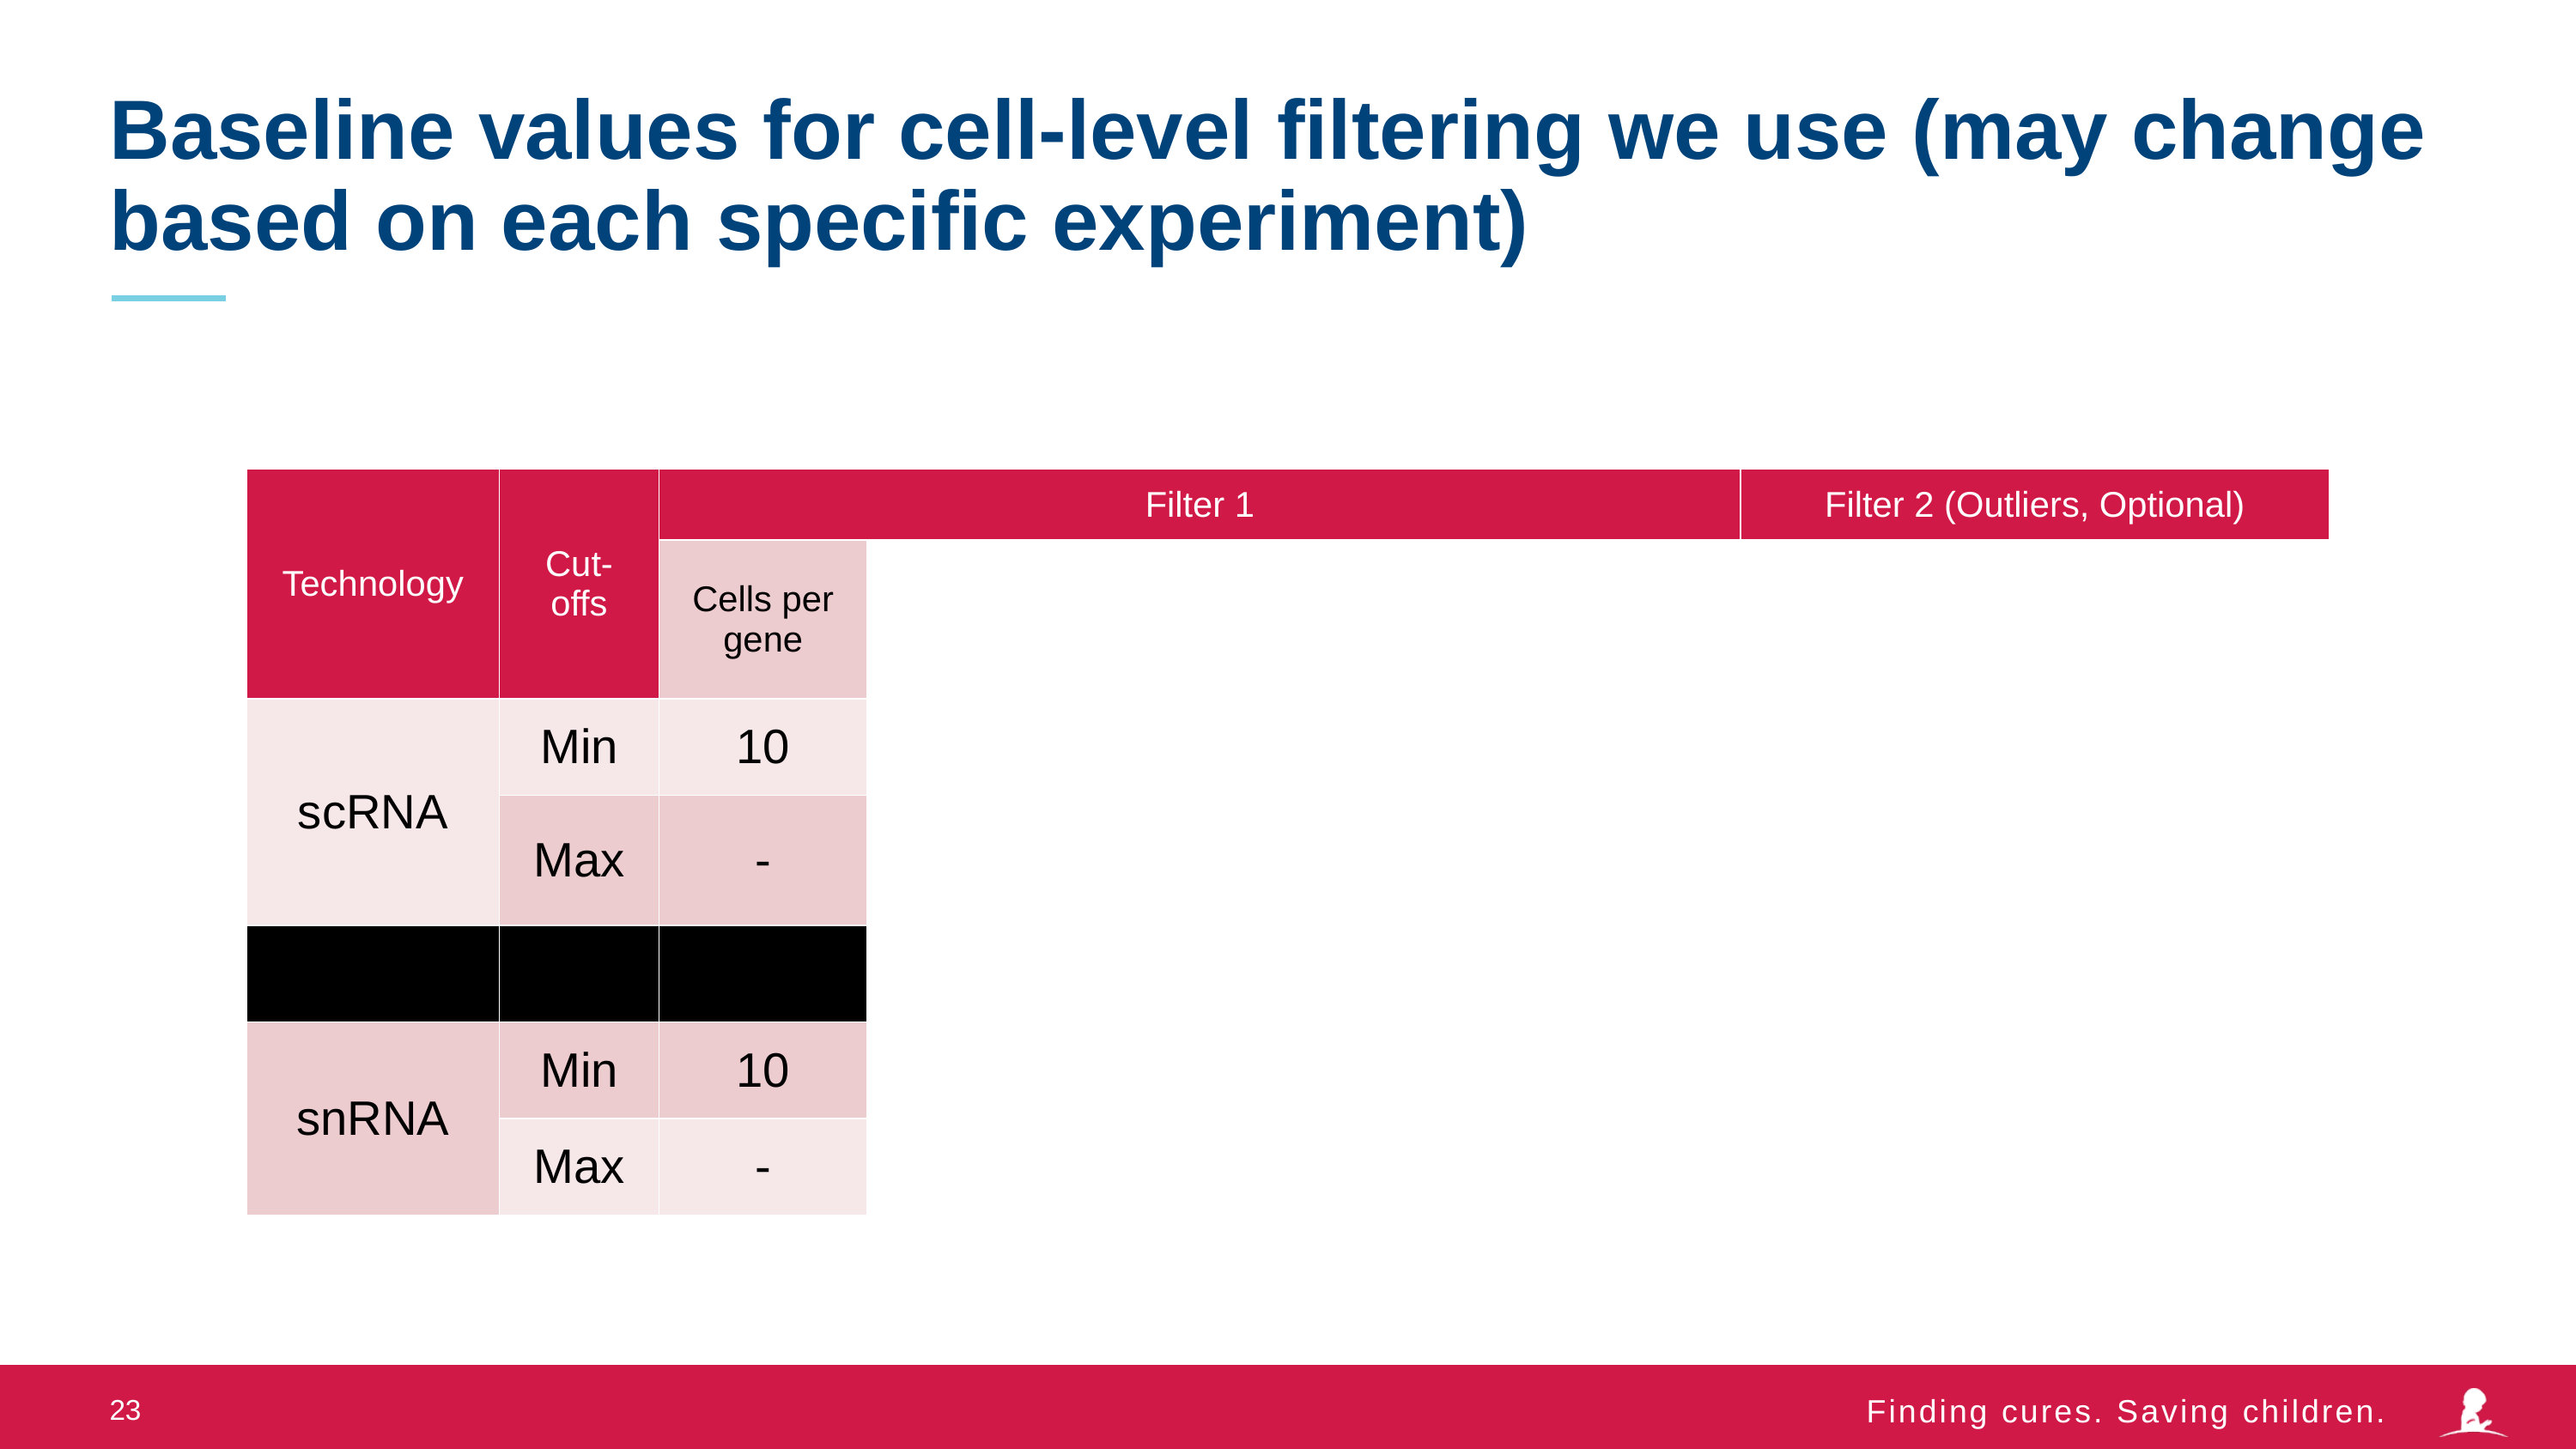

# Baseline values for cell-level filtering we use (may change based on each specific experiment)
| Technology | Cut-offs | Filter 1 | Filter 1 |  |  | Filter 2 (Outliers, Optional) |  |
| --- | --- | --- | --- | --- | --- | --- | --- |
|  |  | Cells per gene | nFeature\_RNA (genes detected) | nCount\_RNA (UMIs detected) | Percent Mitochondrial | nFeature\_RNA (genes detected) | Percent Mitochondrial |
| scRNA | Min | 10 | 300 | 500 | - | -3\*MAD | - |
|  | Max | - | - | - | 15, ideally 10 | +3\*MAD | +3\*MAD |
|  |  |  |  |  |  |  |  |
| snRNA | Min | 10 | 300 | 500 | - | -3\*MAD | - |
|  | Max | - | - | - | 5, ideally 1 | +3\*MAD | +3\*MAD |

23